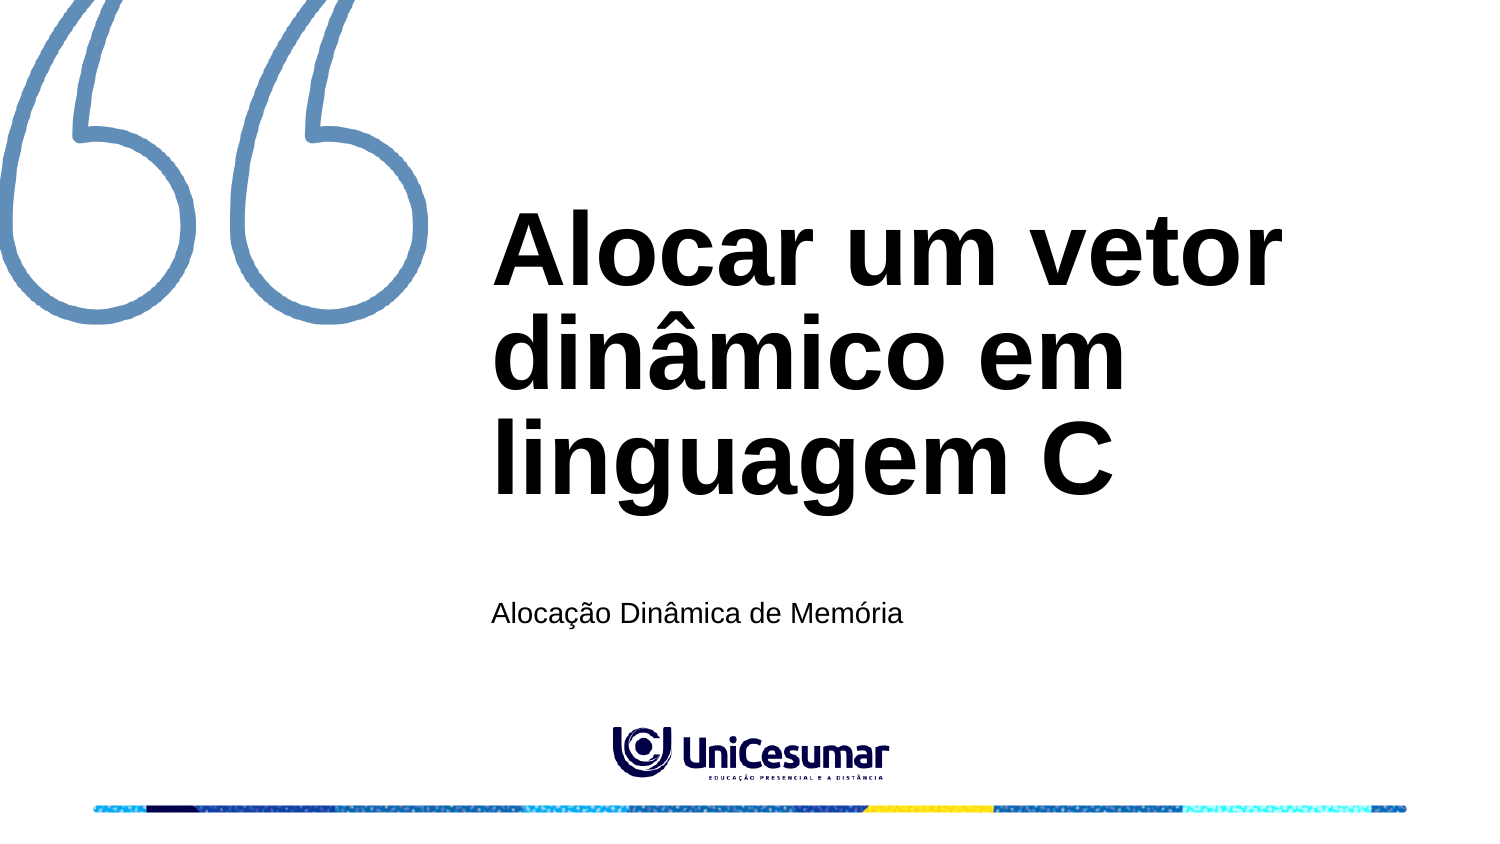

Alocar um vetor dinâmico em linguagem C
Alocação Dinâmica de Memória